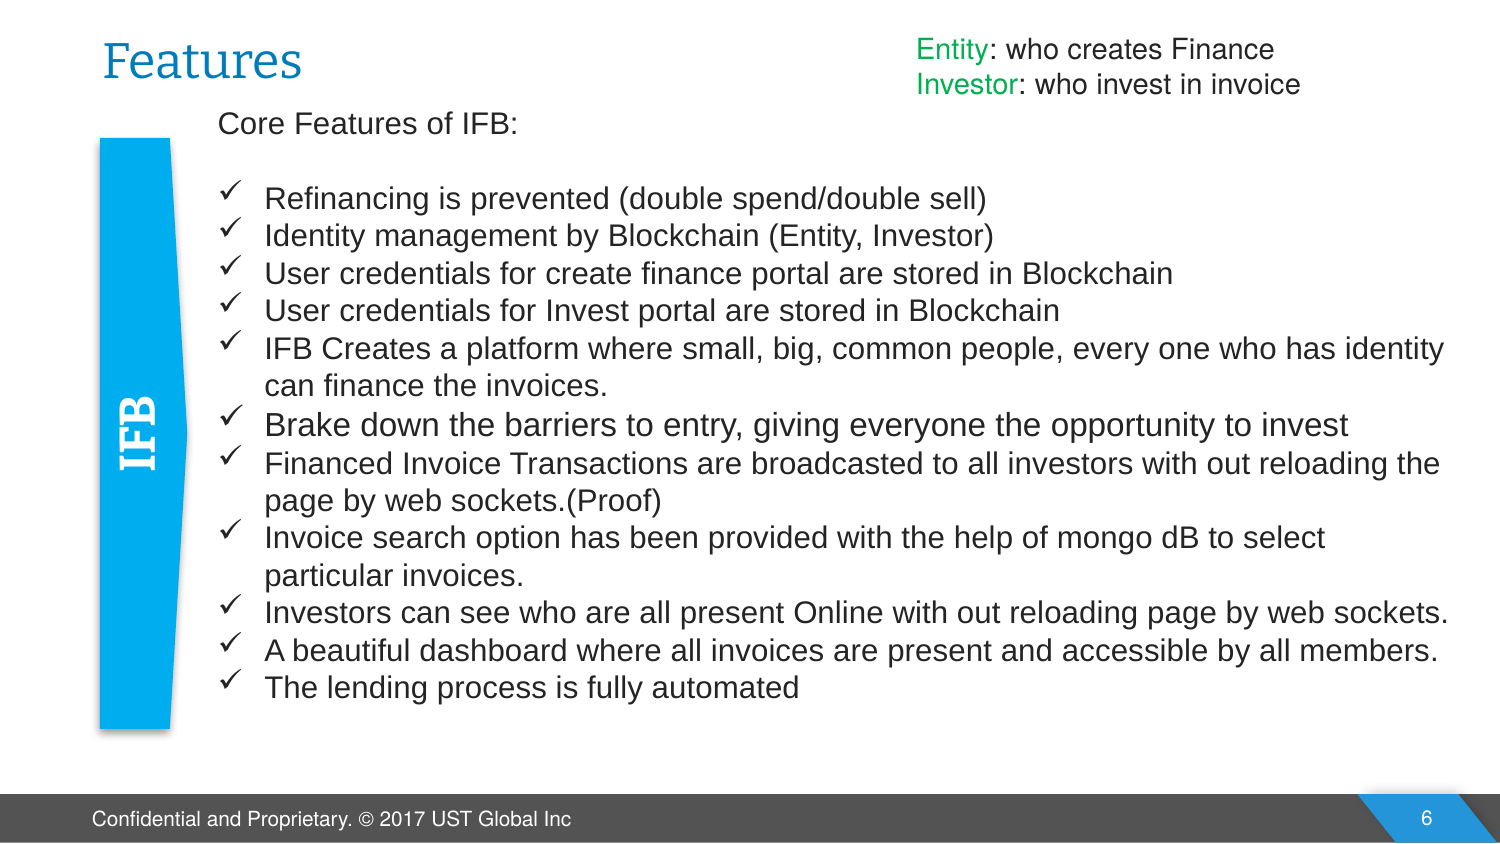

Features
Entity: who creates Finance
Investor: who invest in invoice

Core Features of IFB:

Refinancing is prevented (double spend/double sell)
Identity management by Blockchain (Entity, Investor)
User credentials for create finance portal are stored in Blockchain
User credentials for Invest portal are stored in Blockchain
IFB Creates a platform where small, big, common people, every one who has identity can finance the invoices.
Brake down the barriers to entry, giving everyone the opportunity to invest
Financed Invoice Transactions are broadcasted to all investors with out reloading the page by web sockets.(Proof)
Invoice search option has been provided with the help of mongo dB to select particular invoices.
Investors can see who are all present Online with out reloading page by web sockets.
A beautiful dashboard where all invoices are present and accessible by all members.
The lending process is fully automated
IFB
6